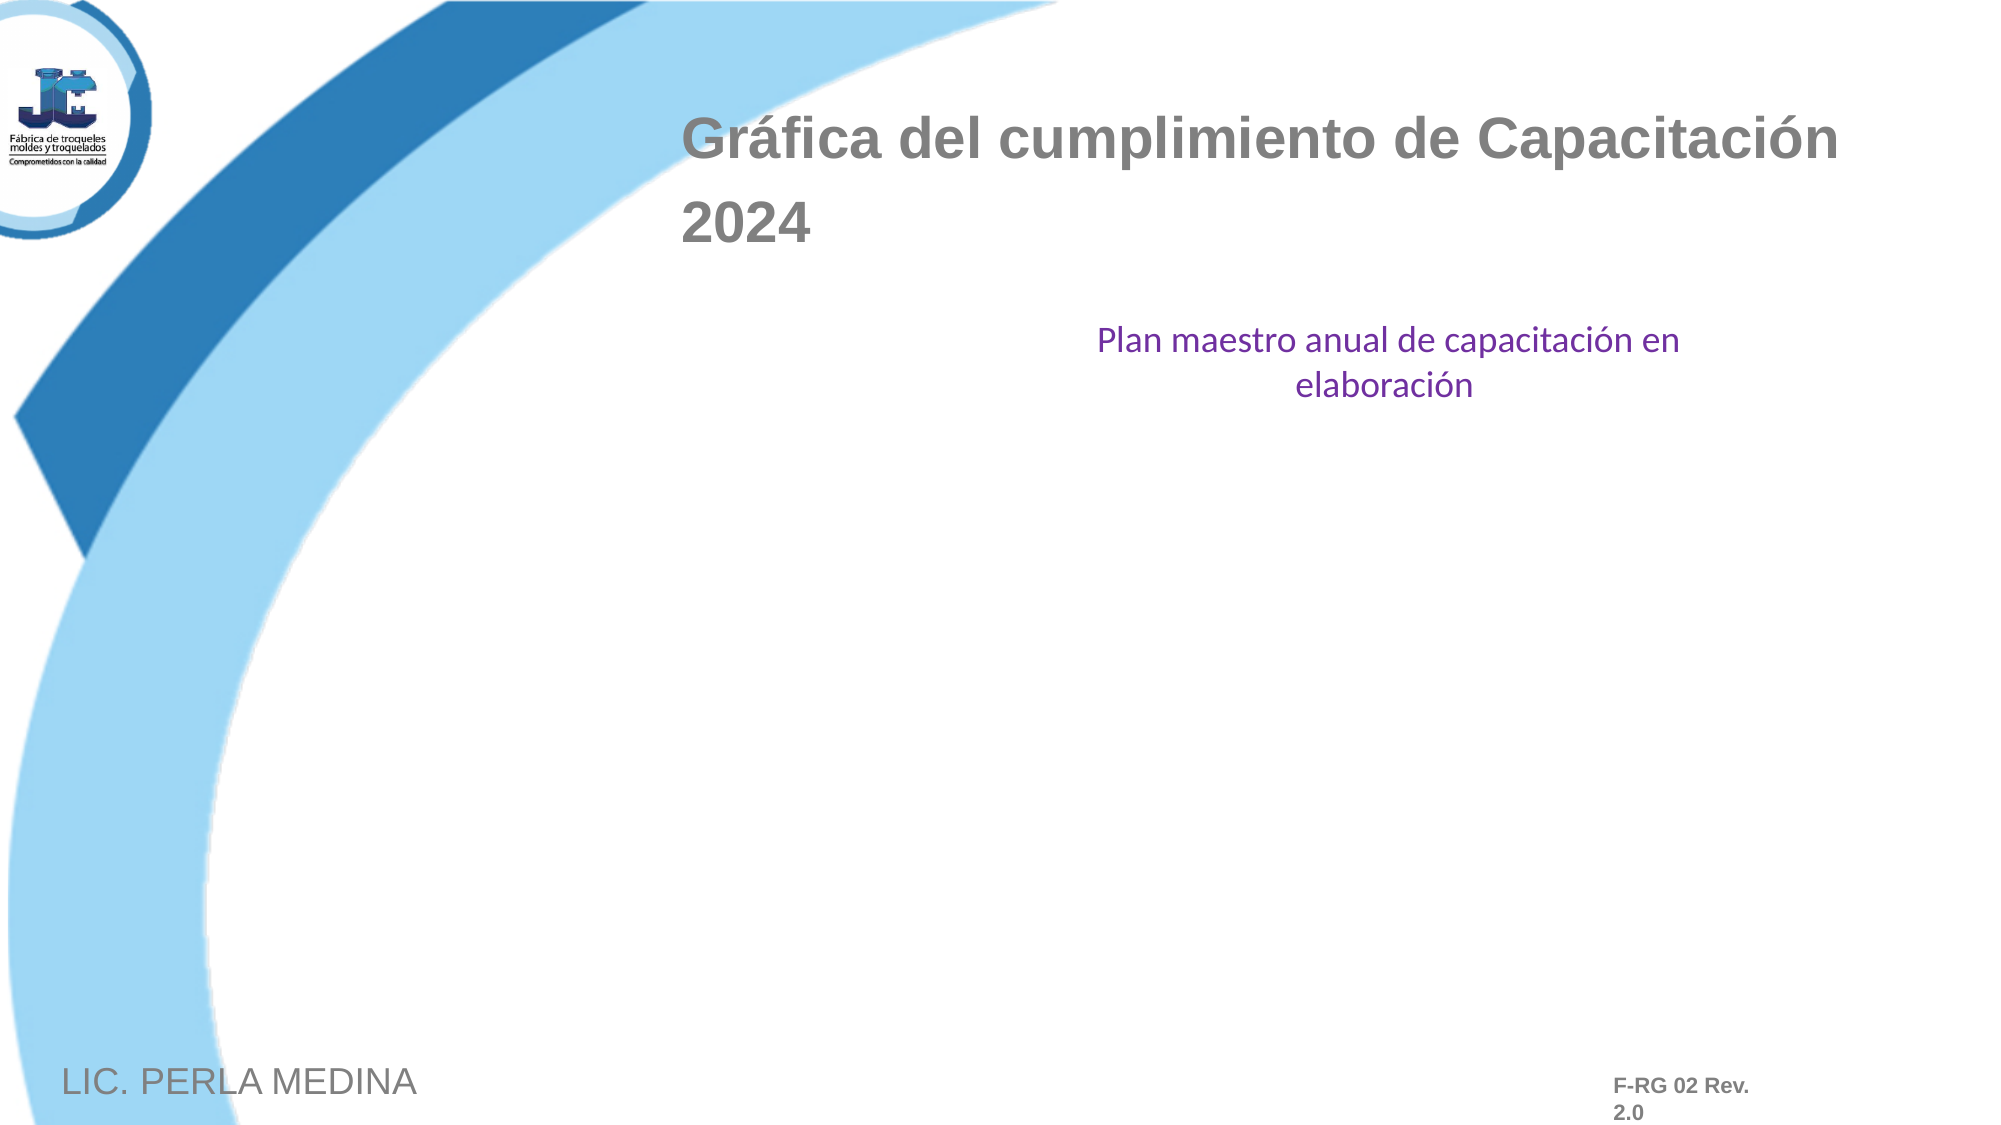

Gráfica del cumplimiento de Capacitación 2024
Plan maestro anual de capacitación en elaboración
LIC. PERLA MEDINA